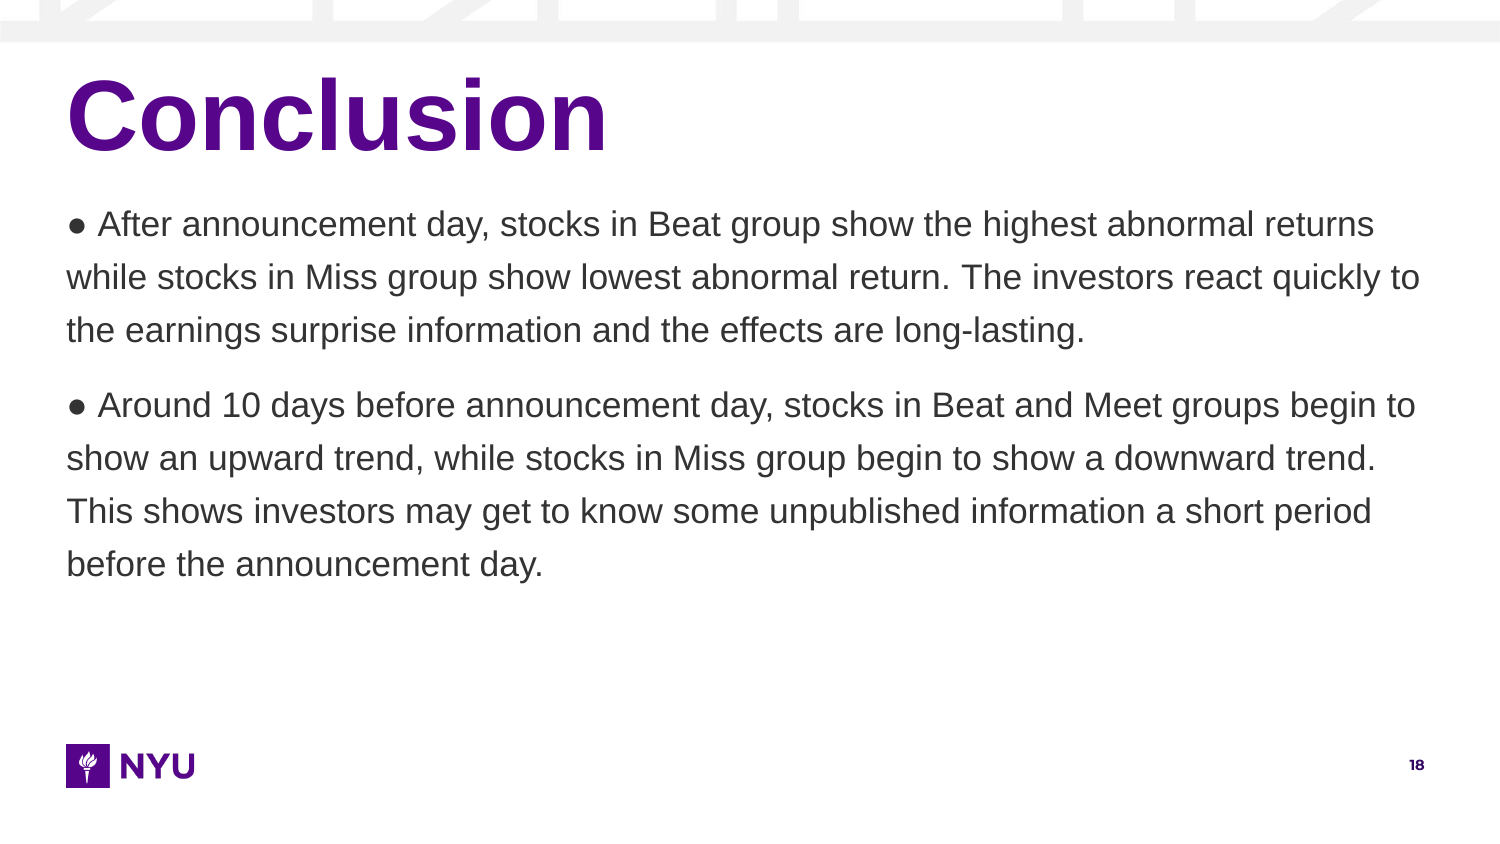

# Conclusion
● After announcement day, stocks in Beat group show the highest abnormal returns while stocks in Miss group show lowest abnormal return. The investors react quickly to the earnings surprise information and the effects are long-lasting.
● Around 10 days before announcement day, stocks in Beat and Meet groups begin to show an upward trend, while stocks in Miss group begin to show a downward trend. This shows investors may get to know some unpublished information a short period before the announcement day.